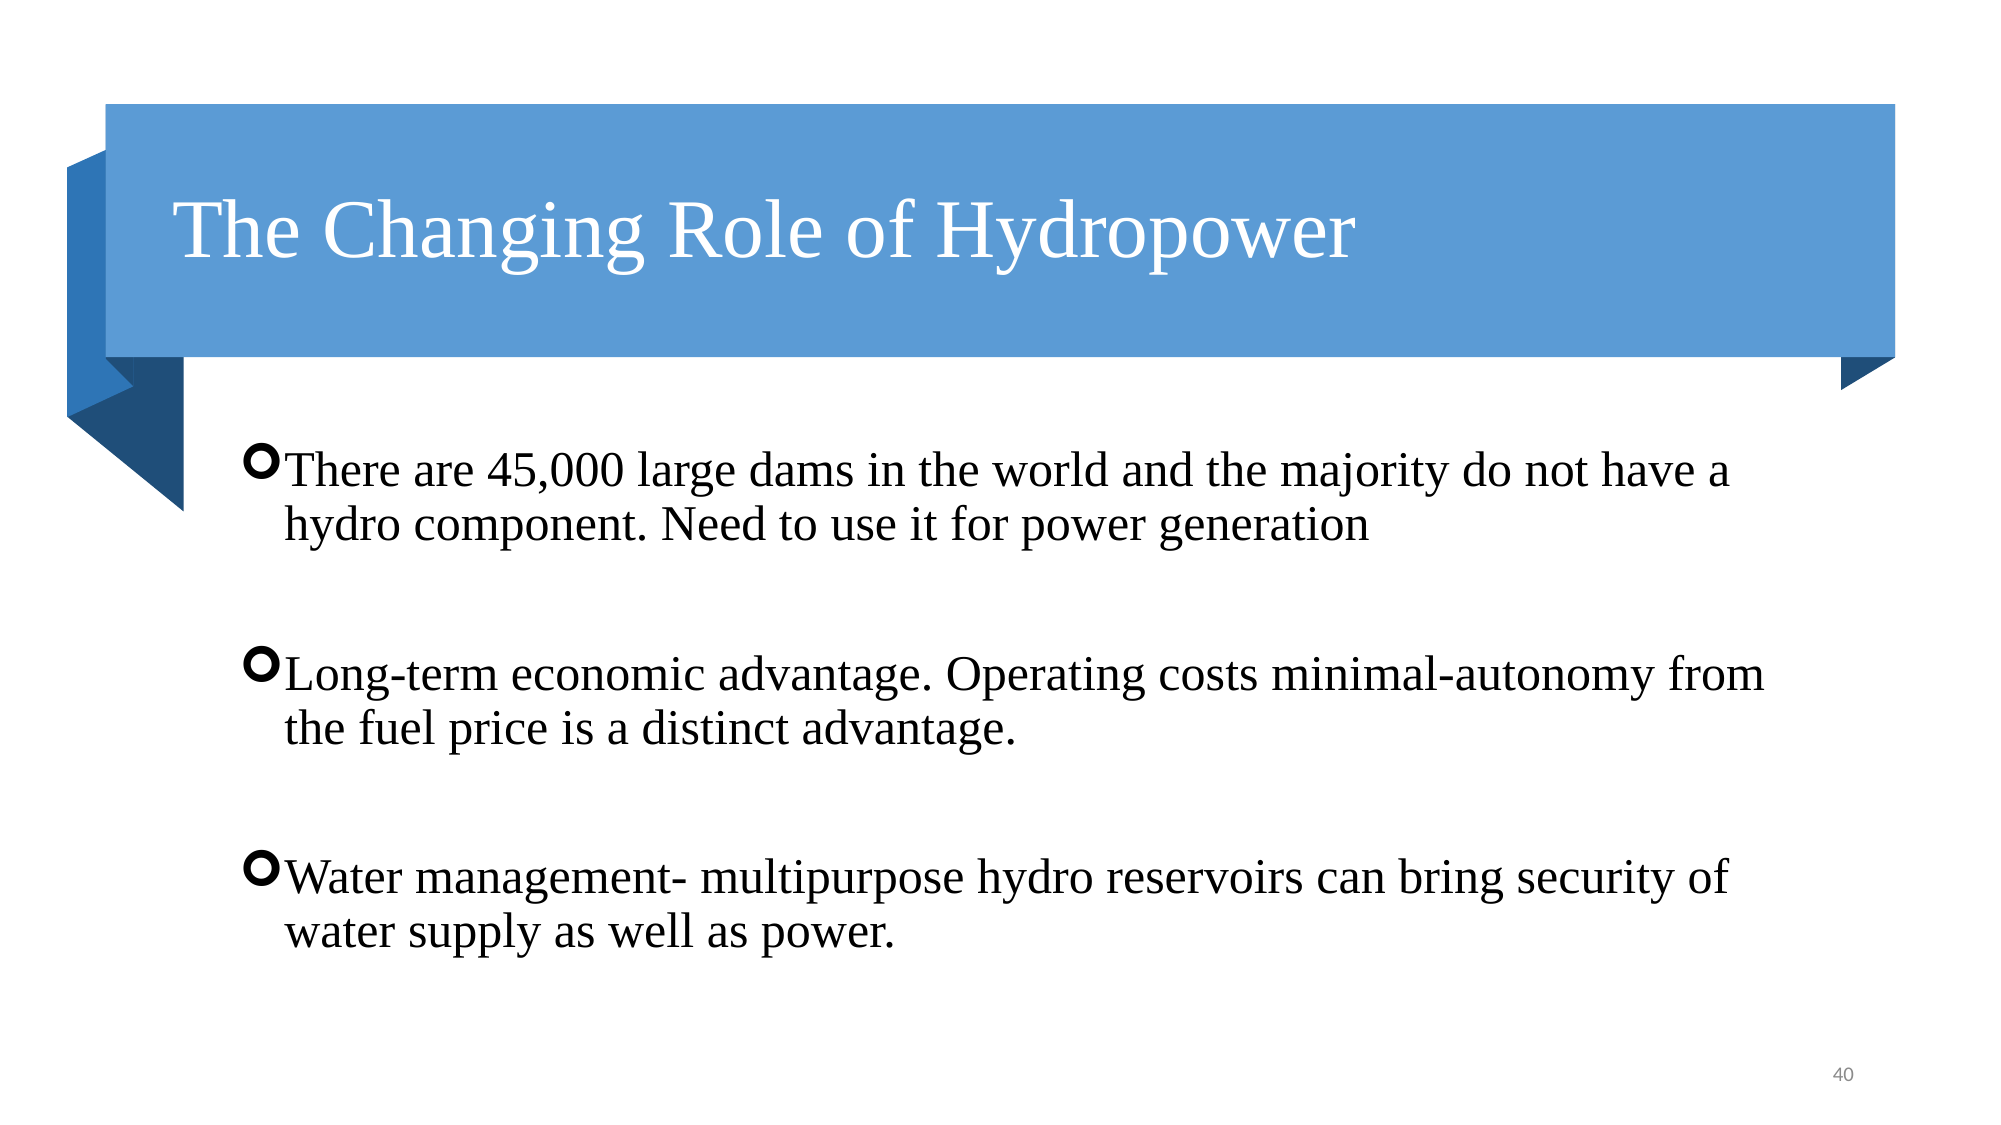

# The Changing Role of Hydropower

There are 45,000 large dams in the world and the majority do not have a hydro component. Need to use it for power generation

Long-term economic advantage. Operating costs minimal-autonomy from the fuel price is a distinct advantage.

Water management- multipurpose hydro reservoirs can bring security of water supply as well as power.
40